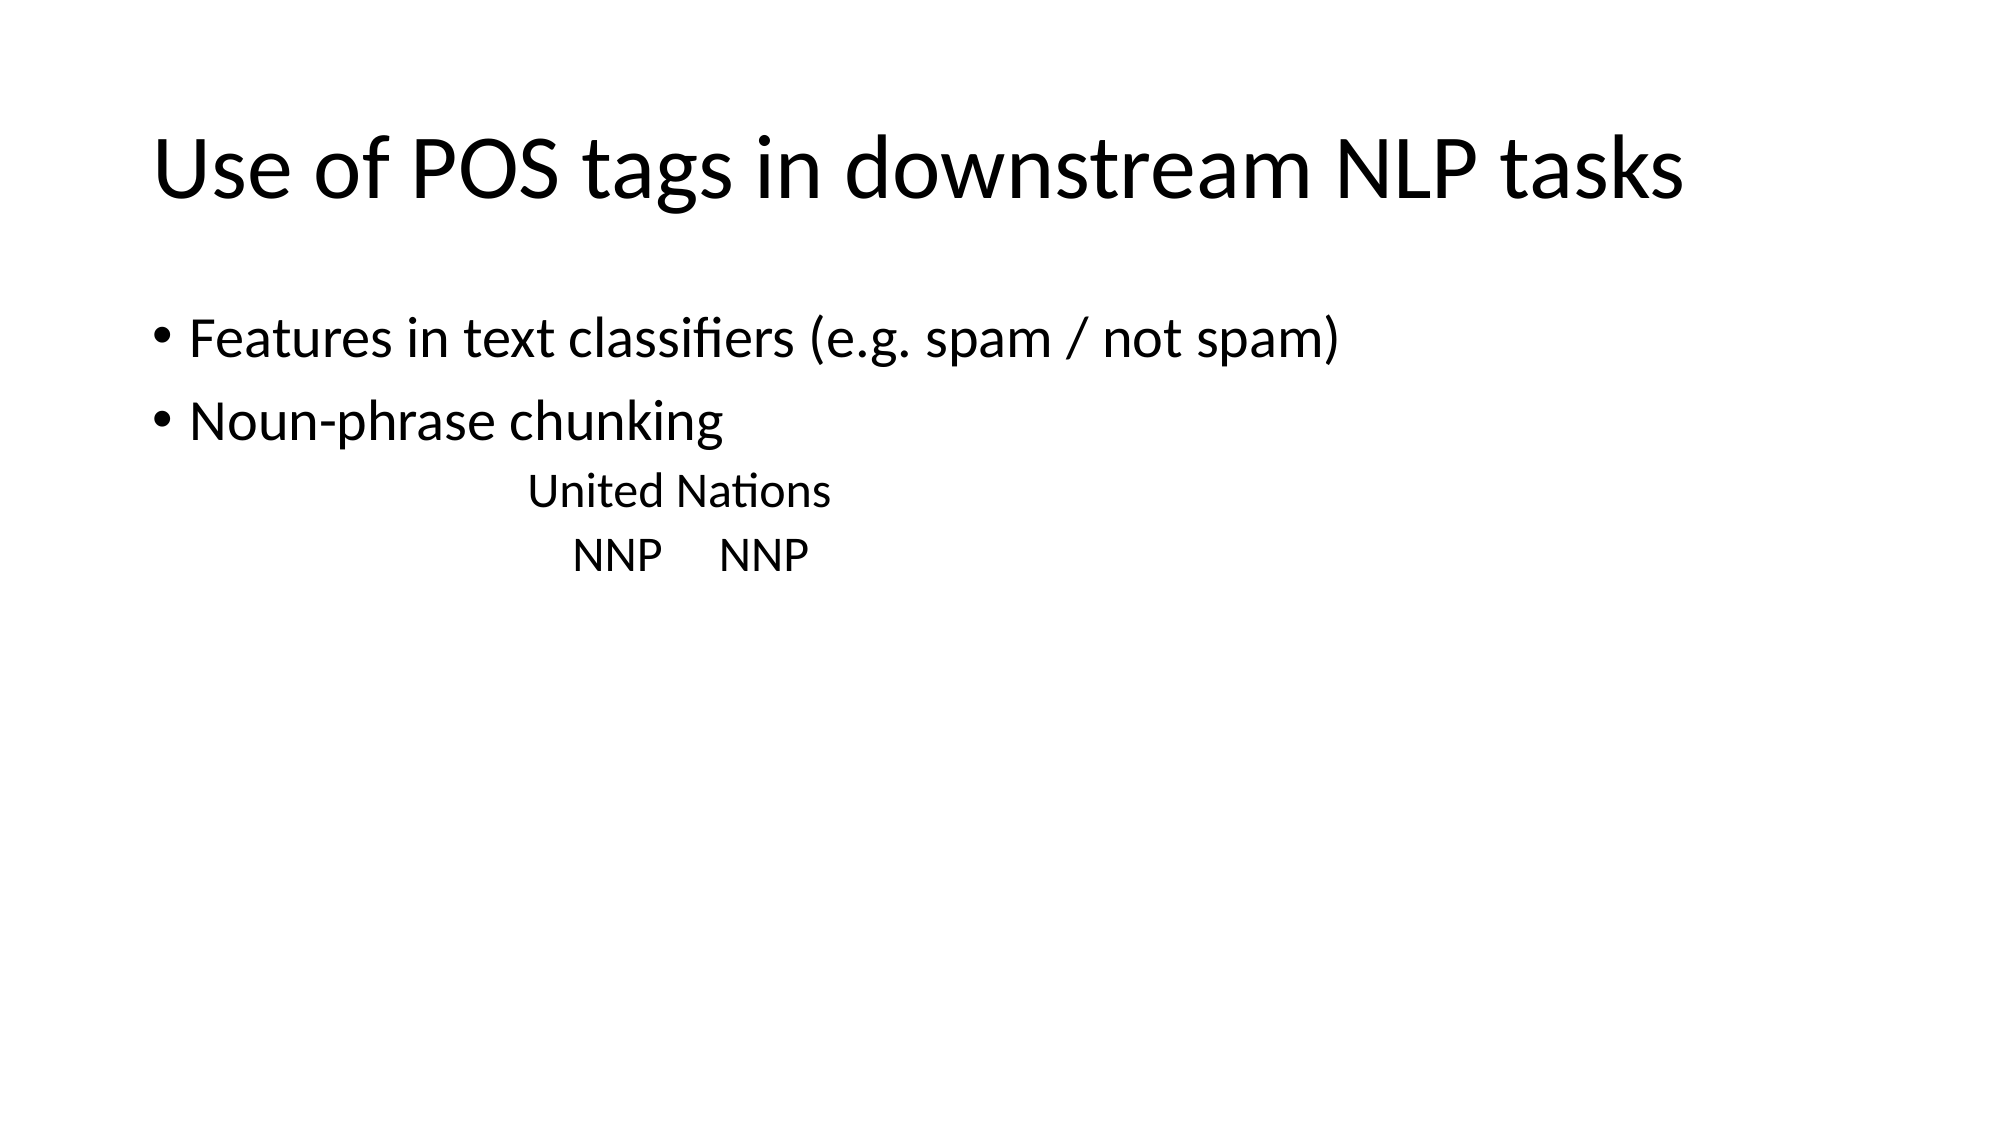

# Use of POS tags in downstream NLP tasks
Features in text classifiers (e.g. spam / not spam)
Noun-phrase chunking
		United Nations
  		    NNP     NNP